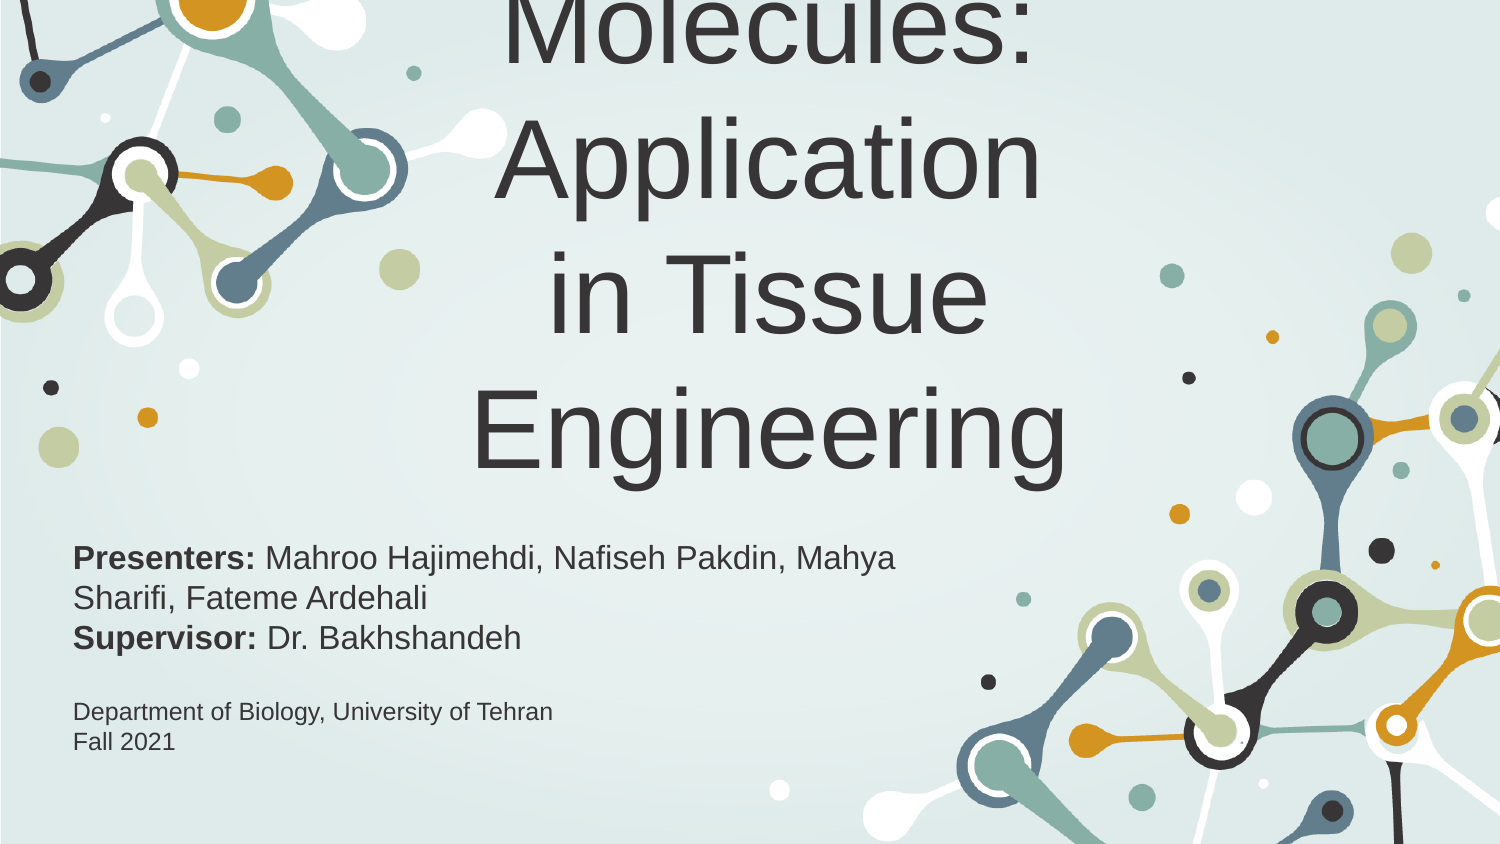

# Small Molecules: Application in Tissue Engineering
Presenters: Mahroo Hajimehdi, Nafiseh Pakdin, Mahya Sharifi, Fateme Ardehali
Supervisor: Dr. Bakhshandeh

Department of Biology, University of Tehran
Fall 2021